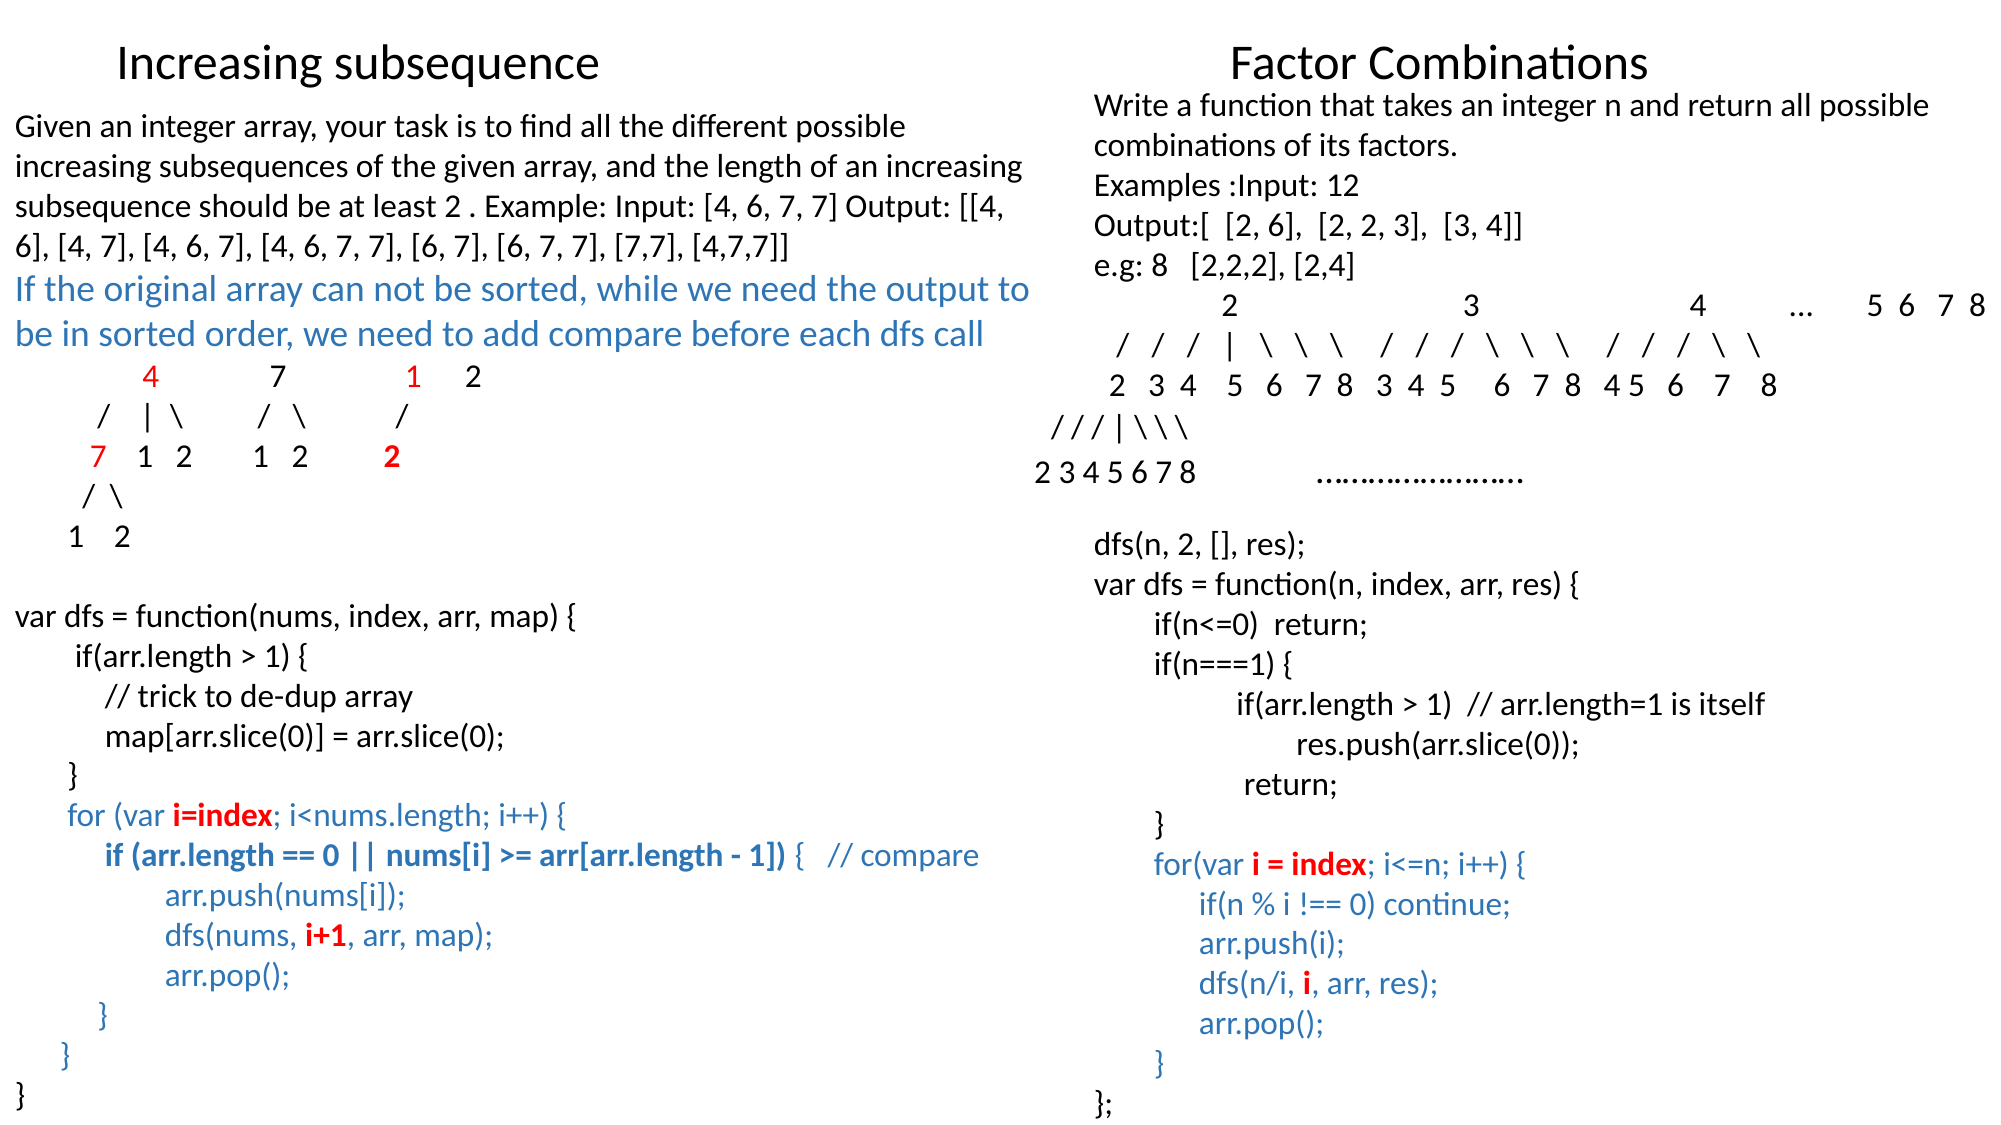

# Increasing subsequence                                                        Factor Combinations
Write a function that takes an integer n and return all possible combinations of its factors.
Examples :Input: 12
Output:[  [2, 6],  [2, 2, 3],  [3, 4]]
e.g: 8   [2,2,2], [2,4]
                 2                              3                            4           ...       5  6   7  8
   /   /   /   |   \   \   \     /   /   /   \   \   \     /   /   /   \   \
  2   3  4    5   6   7  8   3  4  5     6   7  8   4 5   6    7    8

dfs(n, 2, [], res);
var dfs = function(n, index, arr, res) {
        if(n<=0)  return;
        if(n===1) {
                   if(arr.length > 1)  // arr.length=1 is itself
	       res.push(arr.slice(0));
                    return;
        }
        for(var i = index; i<=n; i++) {
              if(n % i !== 0) continue;
              arr.push(i);
              dfs(n/i, i, arr, res);
              arr.pop();
        }
};
Given an integer array, your task is to find all the different possible increasing subsequences of the given array, and the length of an increasing subsequence should be at least 2 . Example: Input: [4, 6, 7, 7] Output: [[4, 6], [4, 7], [4, 6, 7], [4, 6, 7, 7], [6, 7], [6, 7, 7], [7,7], [4,7,7]]
If the original array can not be sorted, while we need the output to be in sorted order, we need to add compare before each dfs call
                 4	              7	            1	2
           /    |  \          /   \            /
          7    1   2        1   2          2
         /  \
       1    2

var dfs = function(nums, index, arr, map) {
        if(arr.length > 1) {
            // trick to de-dup array
            map[arr.slice(0)] = arr.slice(0);
       }
       for (var i=index; i<nums.length; i++) {
            if (arr.length == 0 || nums[i] >= arr[arr.length - 1]) {   // compare         	arr.push(nums[i]);
	dfs(nums, i+1, arr, map);
	arr.pop();
           }
      }
}
       / / / | \ \ \
     2 3 4 5 6 7 8                ……………………